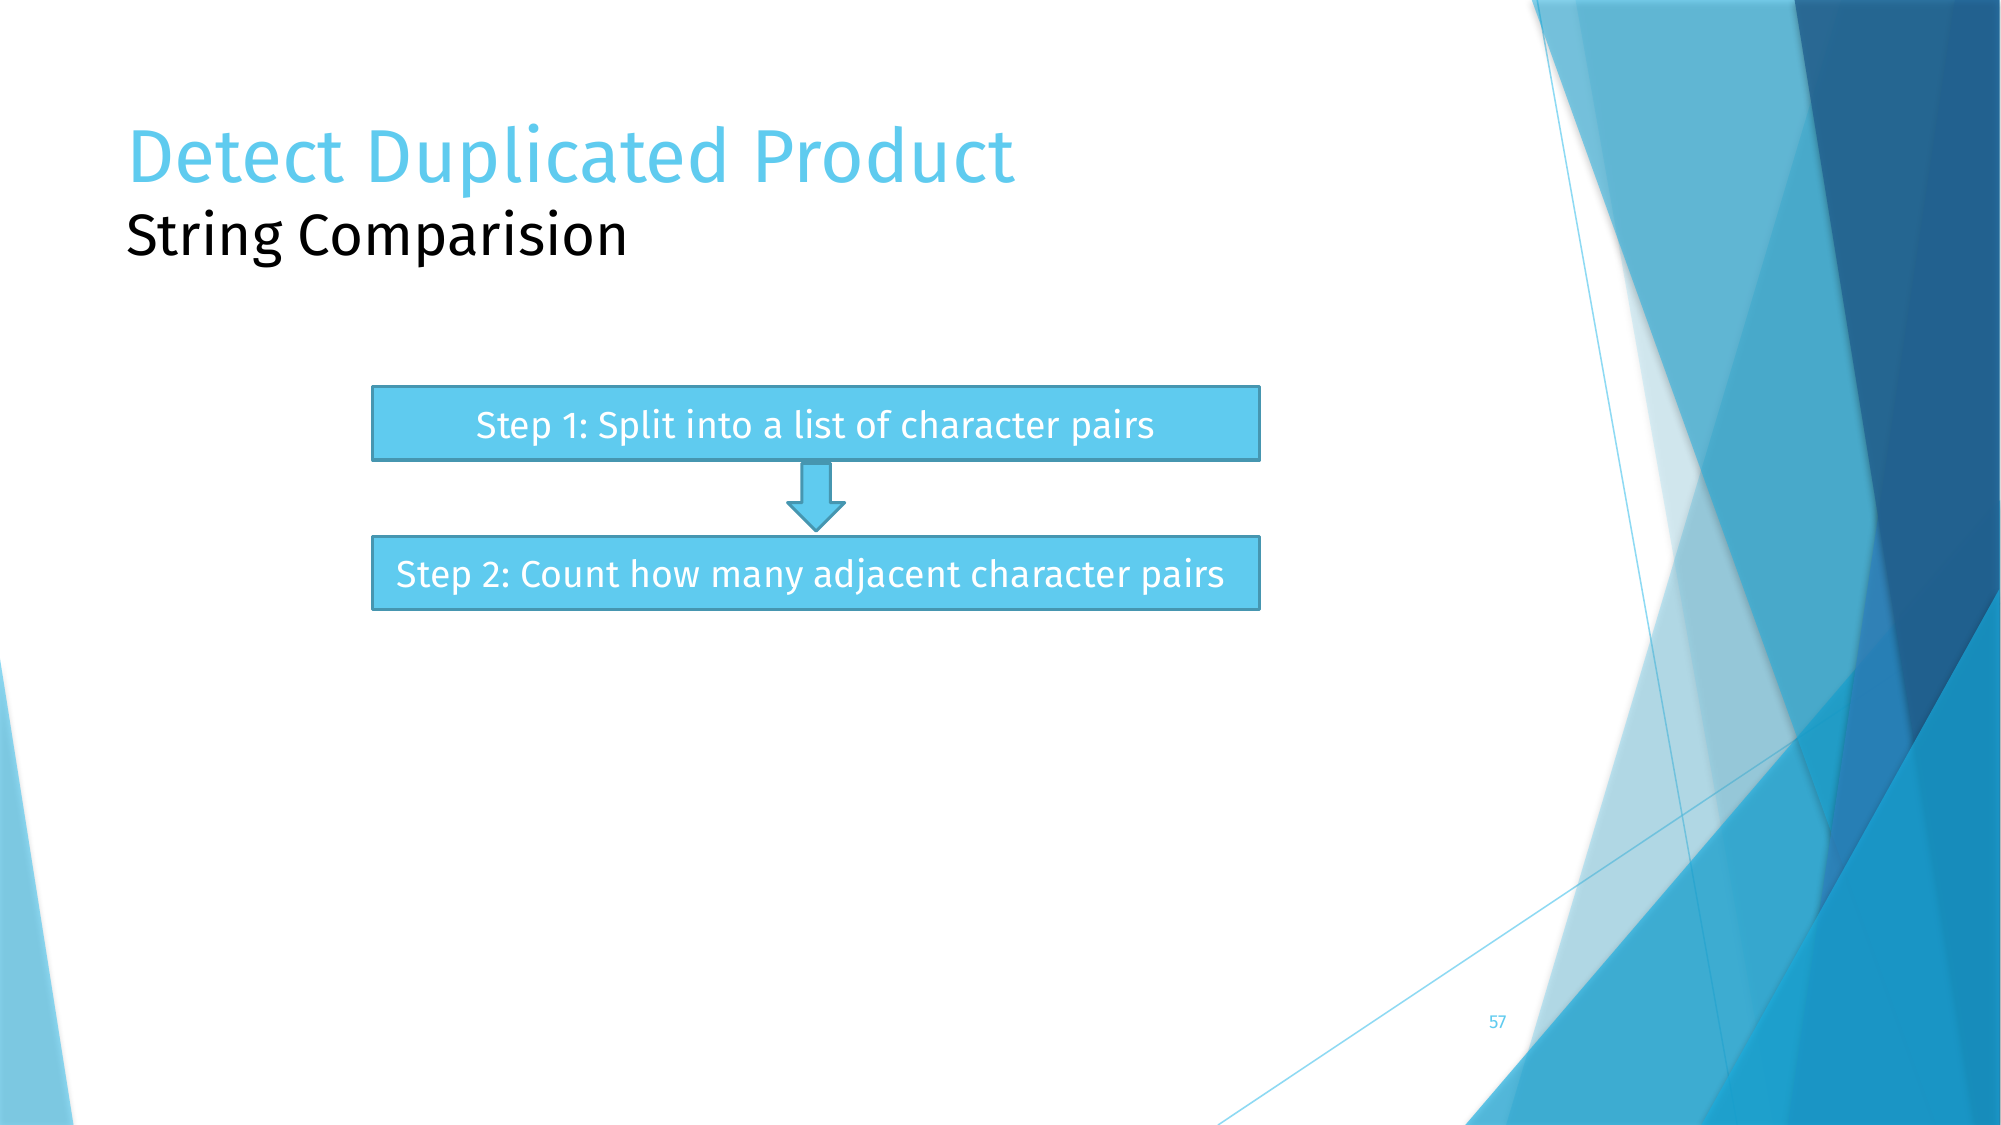

# Detect Duplicated Product String Comparision
Step 1: Split into a list of character pairs

Step 2: Count how many adjacent character pairs
57